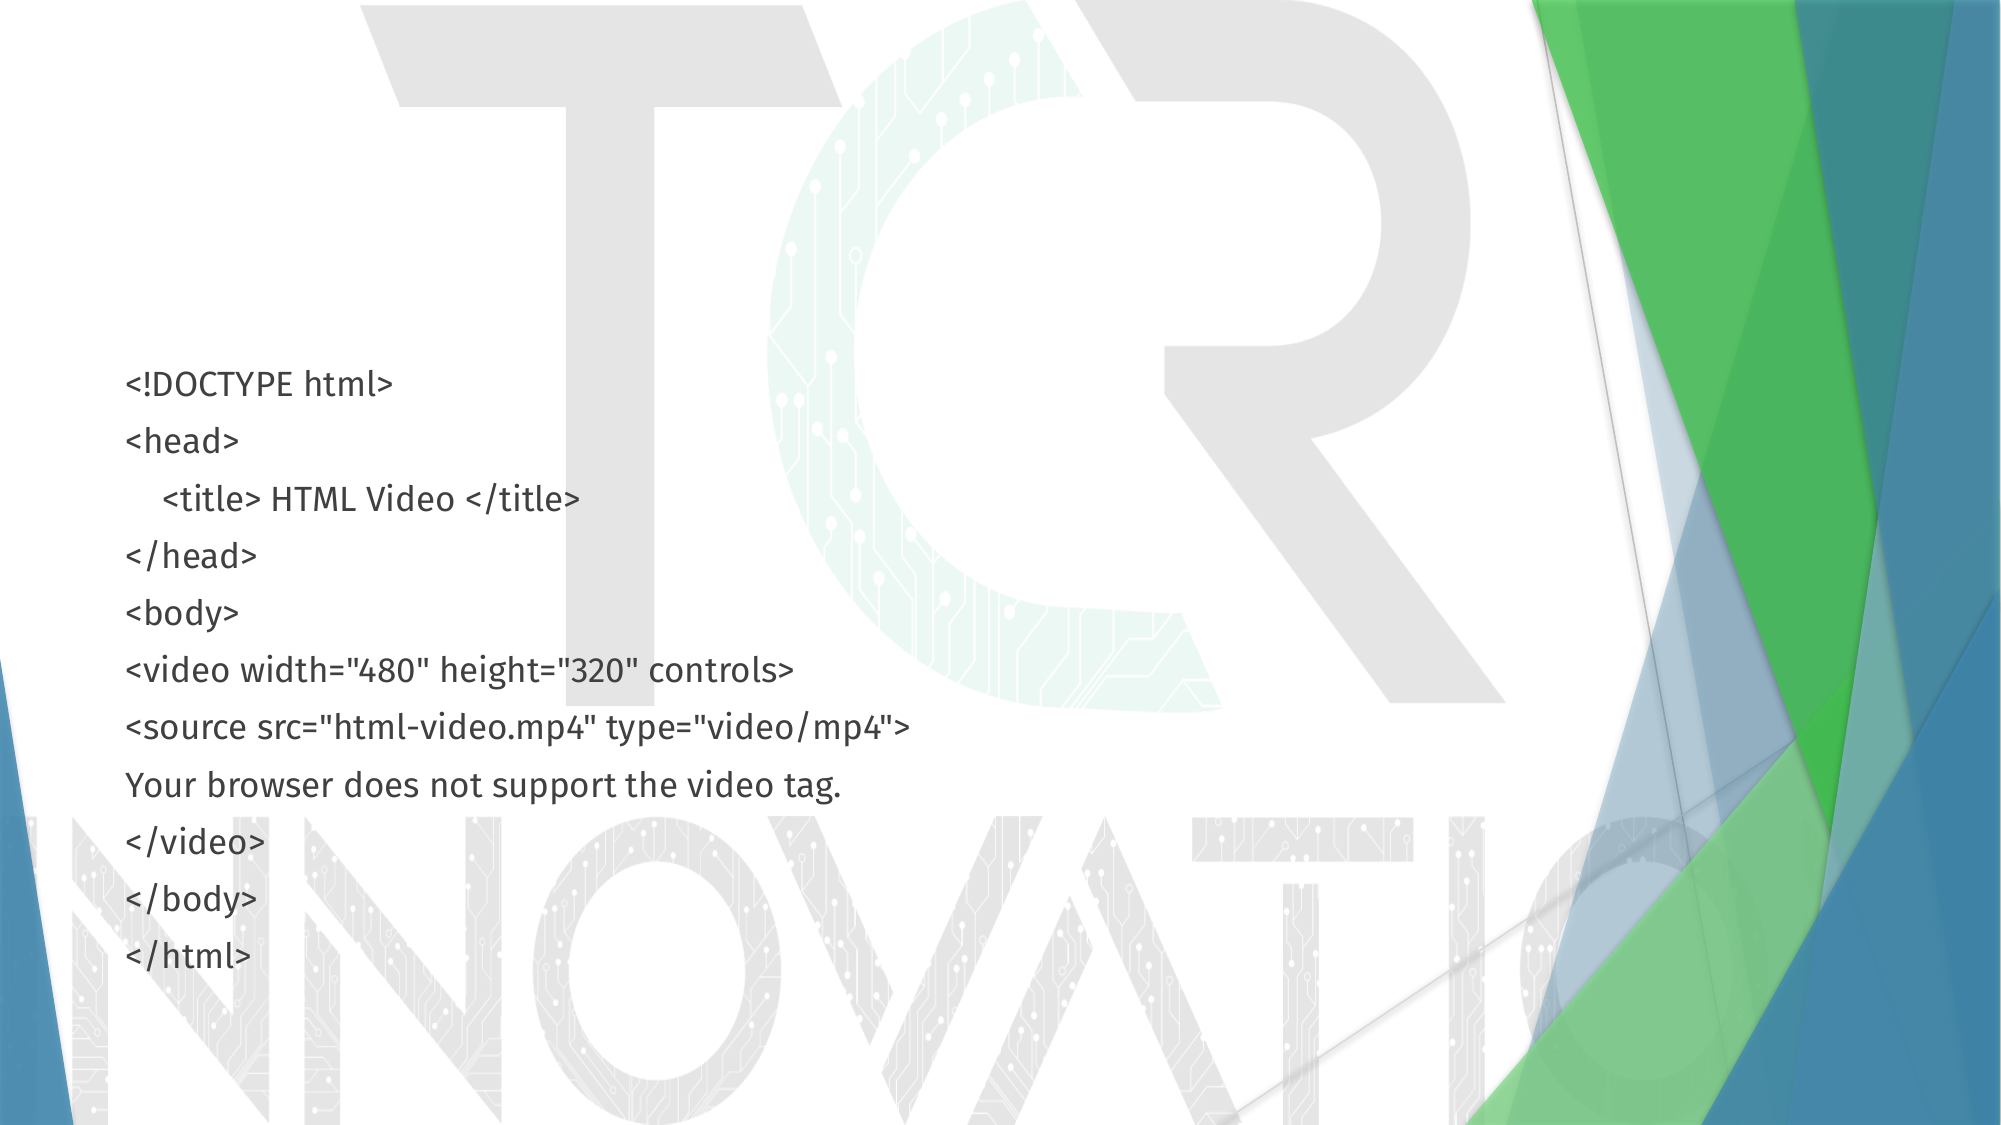

#
<!DOCTYPE html>
<head>
    <title> HTML Video </title>
</head>
<body>
<video width="480" height="320" controls>
<source src="html-video.mp4" type="video/mp4">
Your browser does not support the video tag.
</video>
</body>
</html>